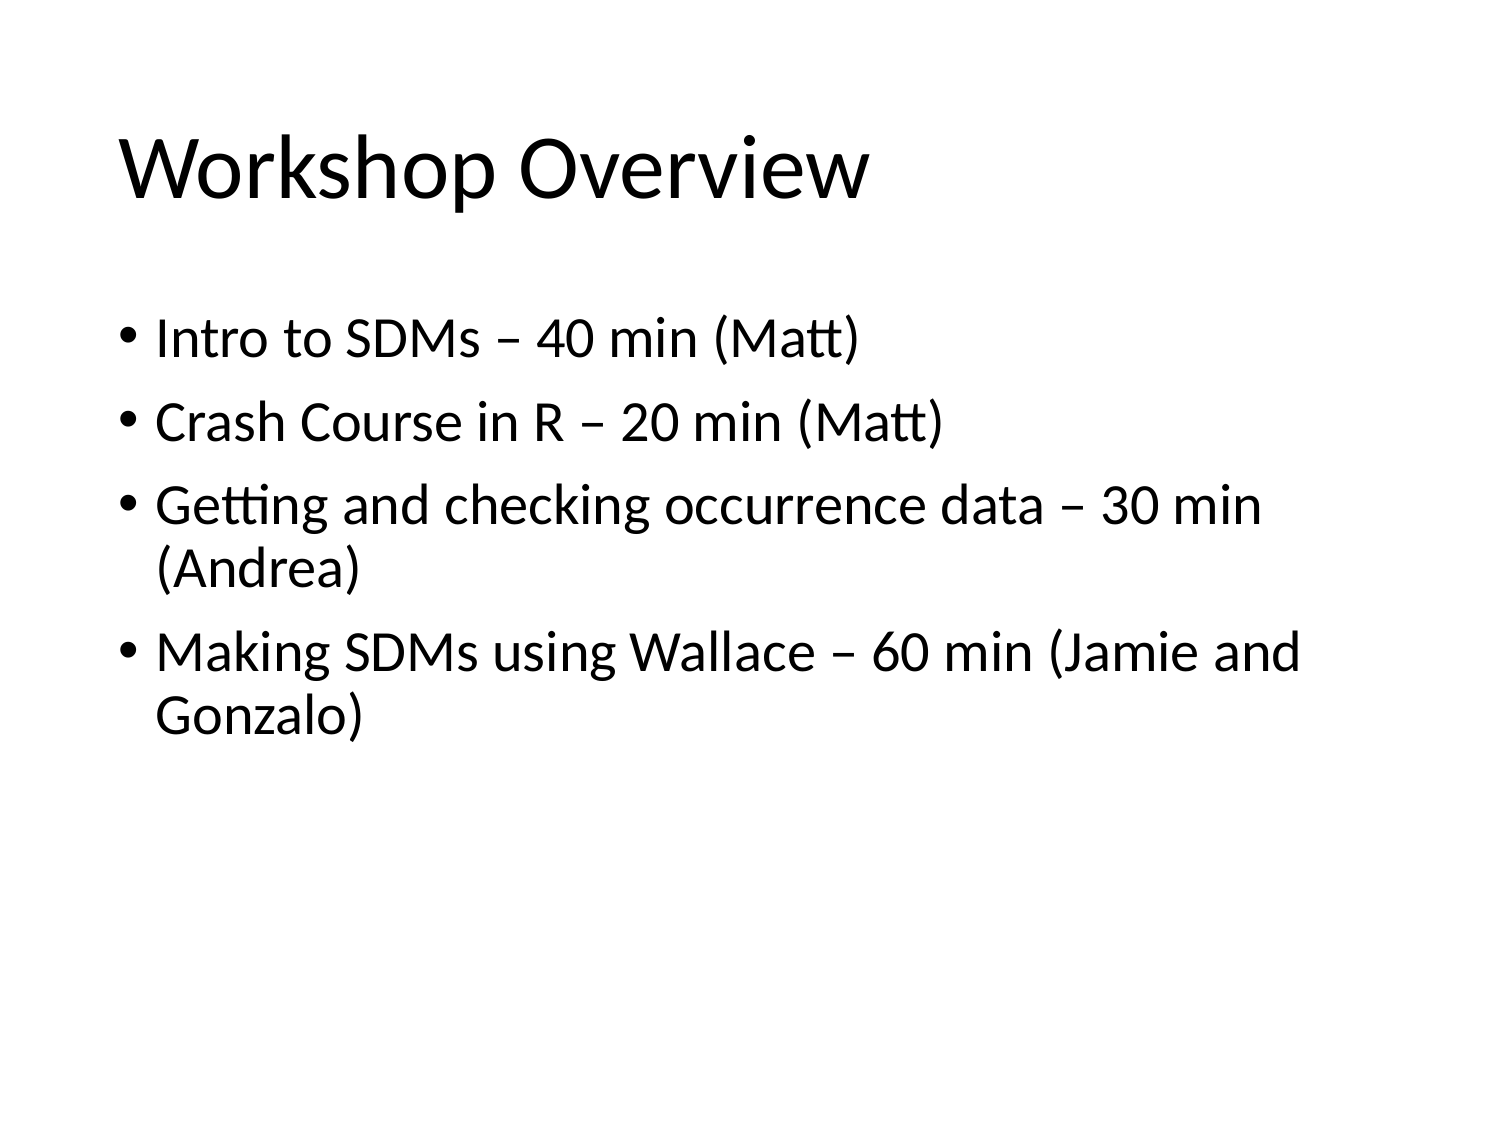

# Workshop Overview
Intro to SDMs – 40 min (Matt)
Crash Course in R – 20 min (Matt)
Getting and checking occurrence data – 30 min (Andrea)
Making SDMs using Wallace – 60 min (Jamie and Gonzalo)